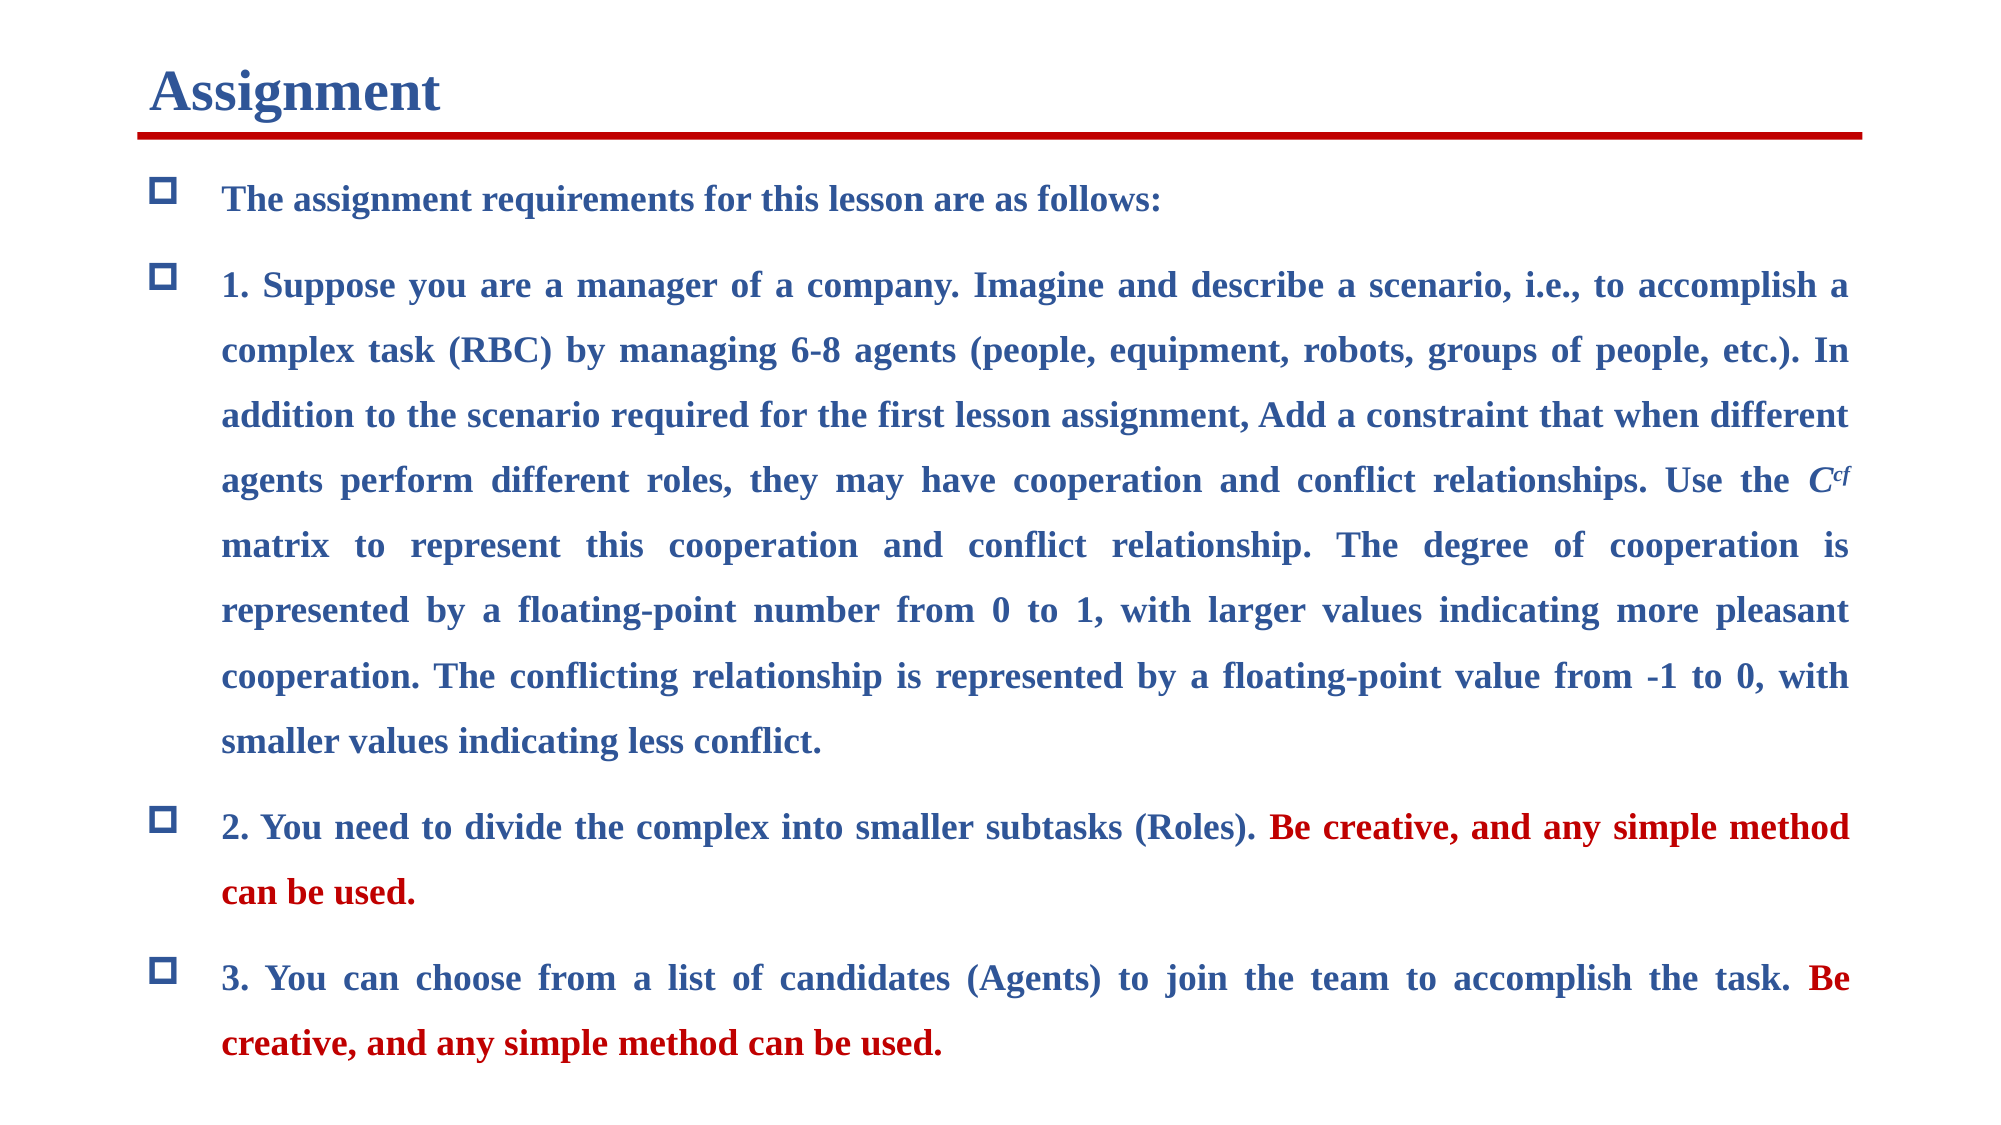

Assignment
The assignment requirements for this lesson are as follows:
1. Suppose you are a manager of a company. Imagine and describe a scenario, i.e., to accomplish a complex task (RBC) by managing 6-8 agents (people, equipment, robots, groups of people, etc.). In addition to the scenario required for the first lesson assignment, Add a constraint that when different agents perform different roles, they may have cooperation and conflict relationships. Use the Ccf matrix to represent this cooperation and conflict relationship. The degree of cooperation is represented by a floating-point number from 0 to 1, with larger values indicating more pleasant cooperation. The conflicting relationship is represented by a floating-point value from -1 to 0, with smaller values indicating less conflict.
2. You need to divide the complex into smaller subtasks (Roles). Be creative, and any simple method can be used.
3. You can choose from a list of candidates (Agents) to join the team to accomplish the task. Be creative, and any simple method can be used.